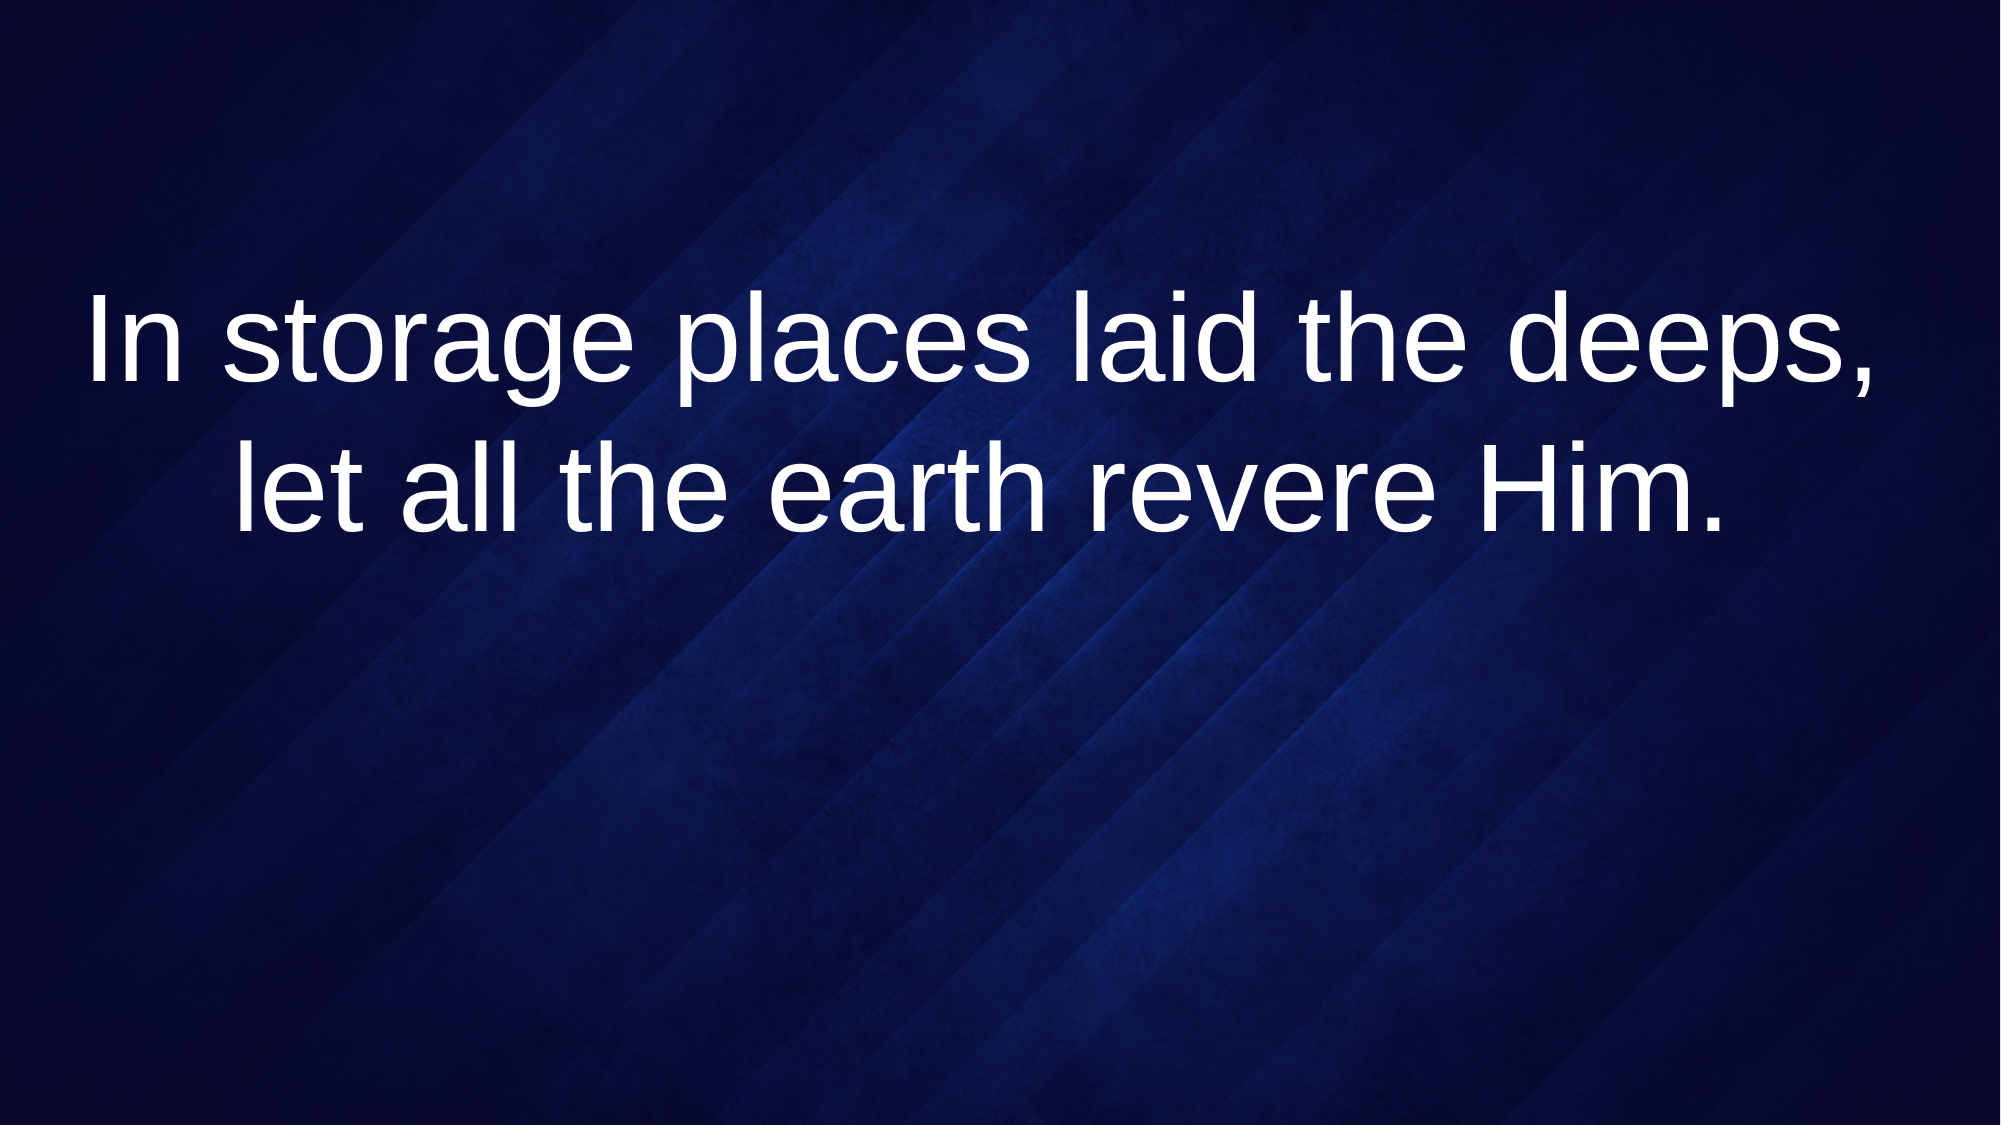

# In storage places laid the deeps, let all the earth revere Him.